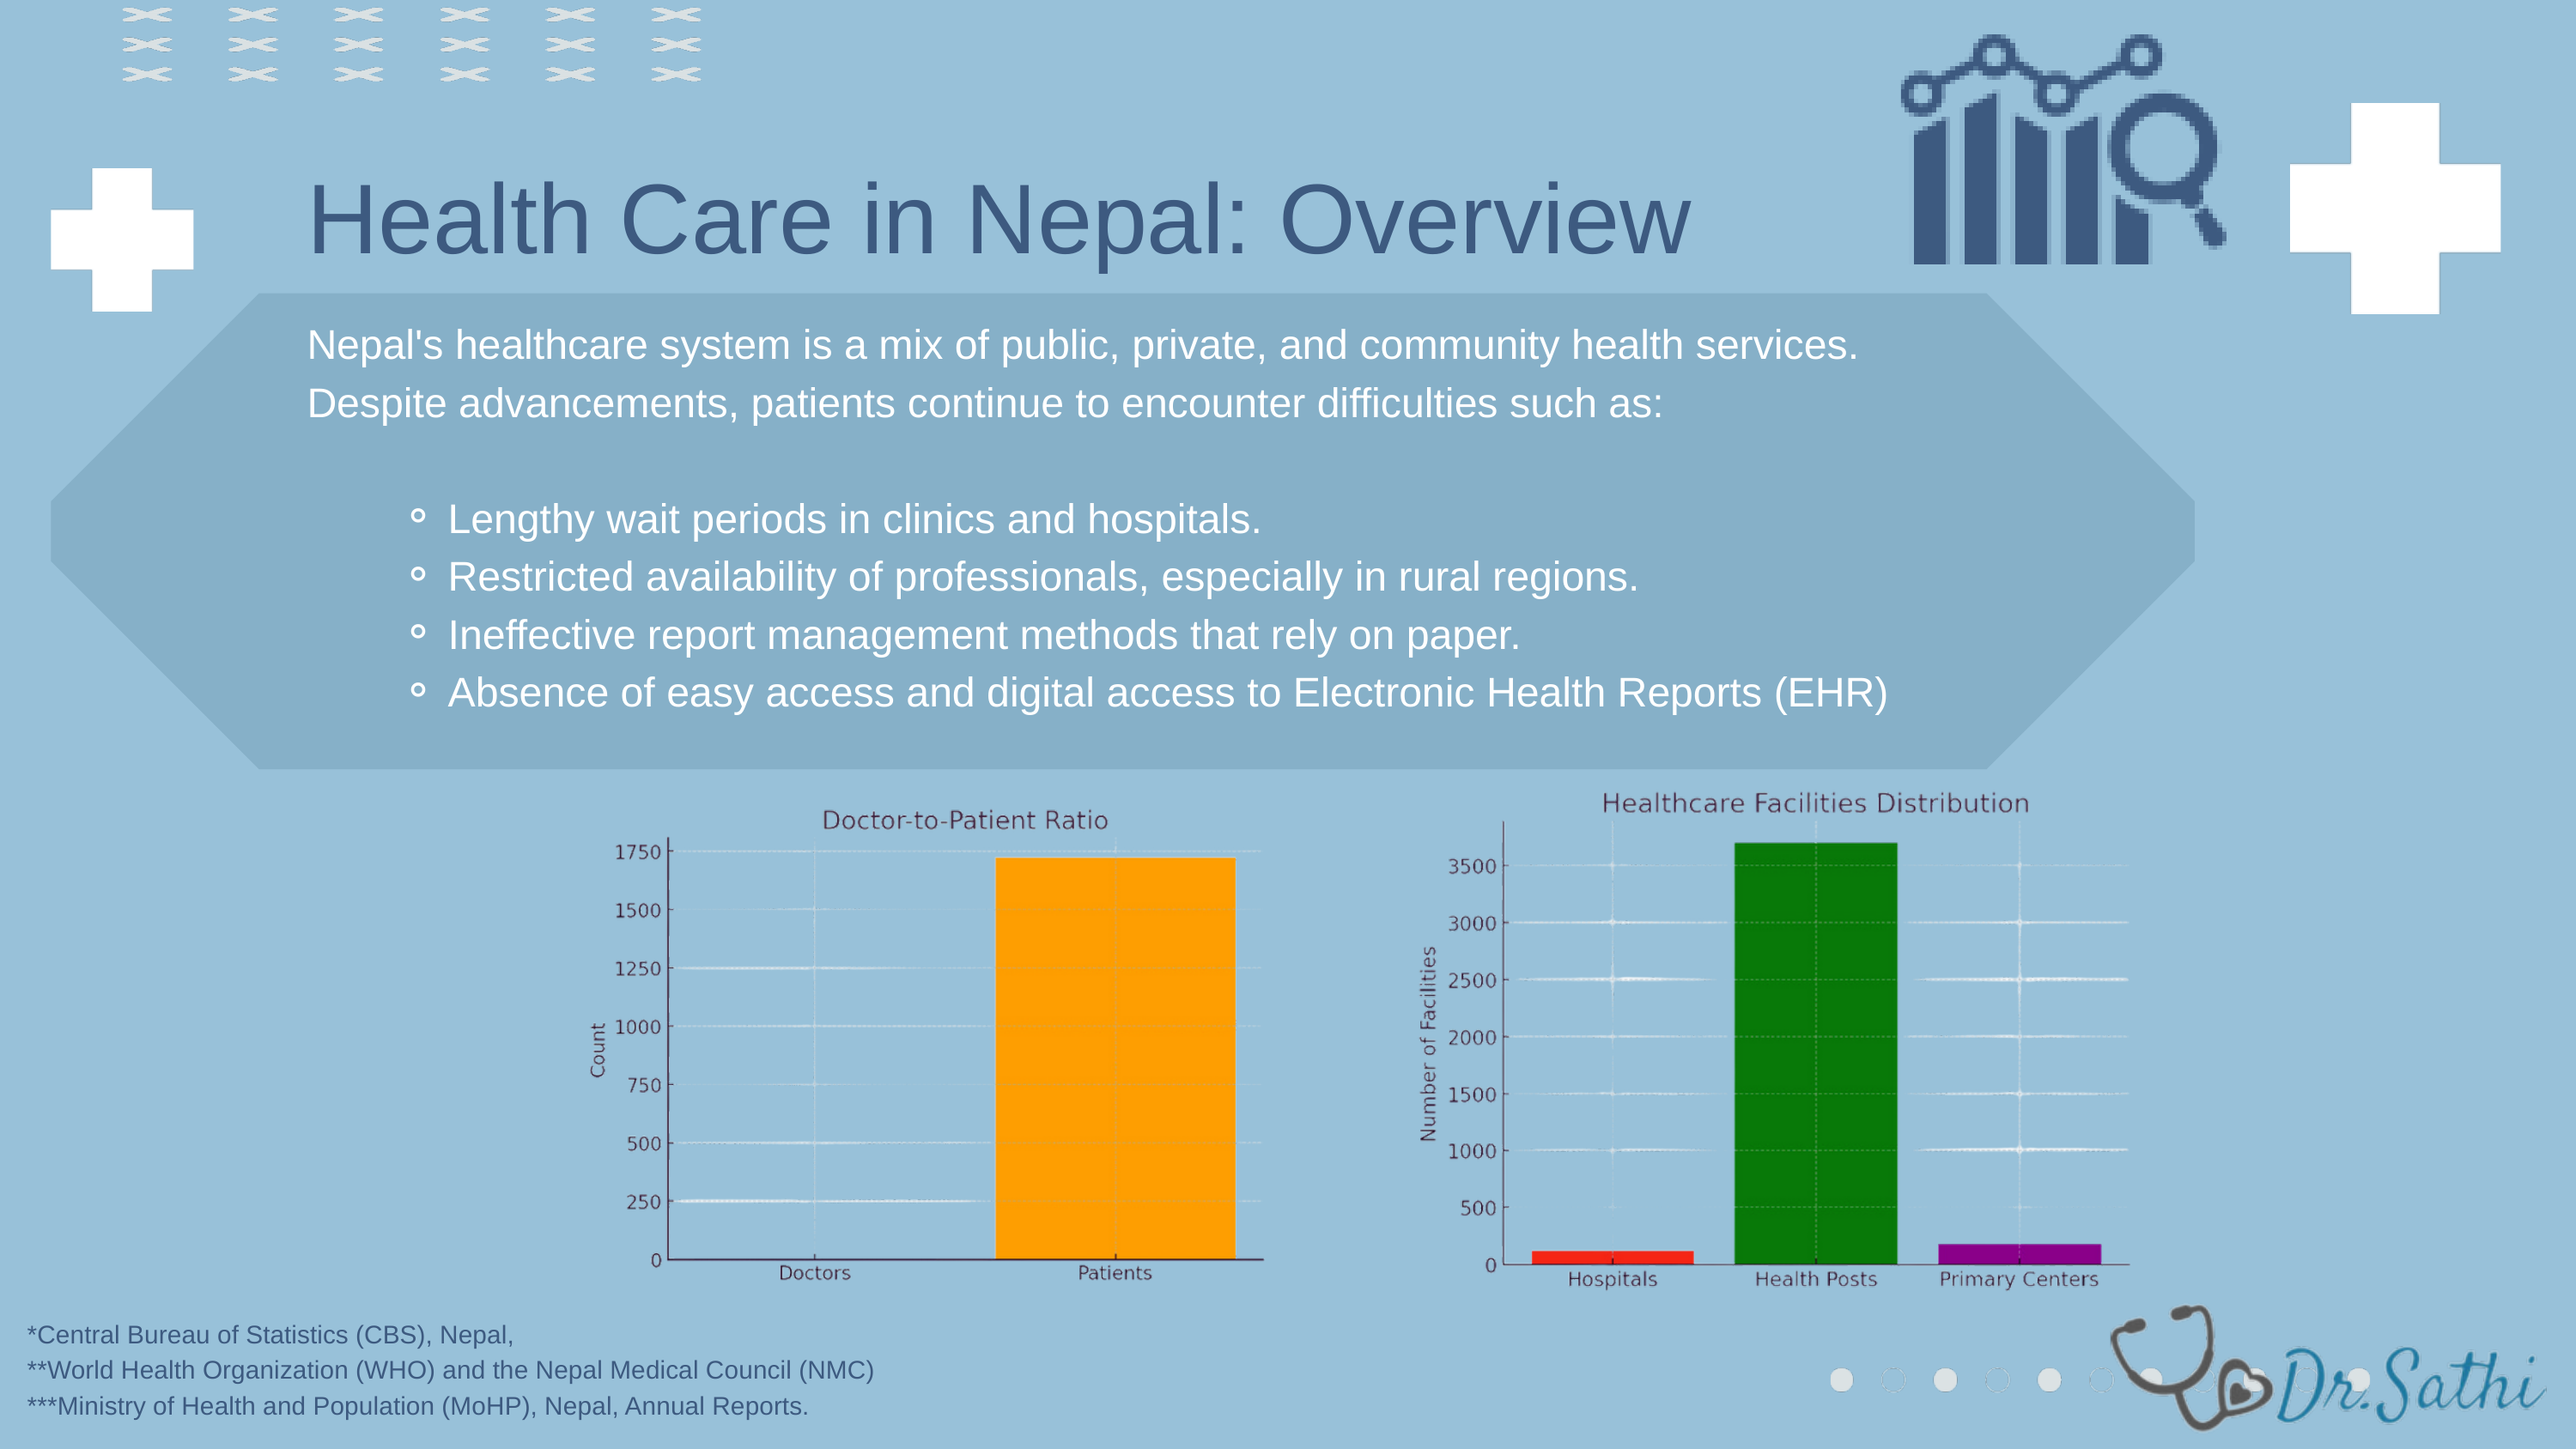

Health Care in Nepal: Overview

Nepal's healthcare system is a mix of public, private, and community health services.
Despite advancements, patients continue to encounter difficulties such as:

Lengthy wait periods in clinics and hospitals.
Restricted availability of professionals, especially in rural regions.
Ineffective report management methods that rely on paper.
Absence of easy access and digital access to Electronic Health Reports (EHR)

*Central Bureau of Statistics (CBS), Nepal,
**World Health Organization (WHO) and the Nepal Medical Council (NMC)
***Ministry of Health and Population (MoHP), Nepal, Annual Reports.